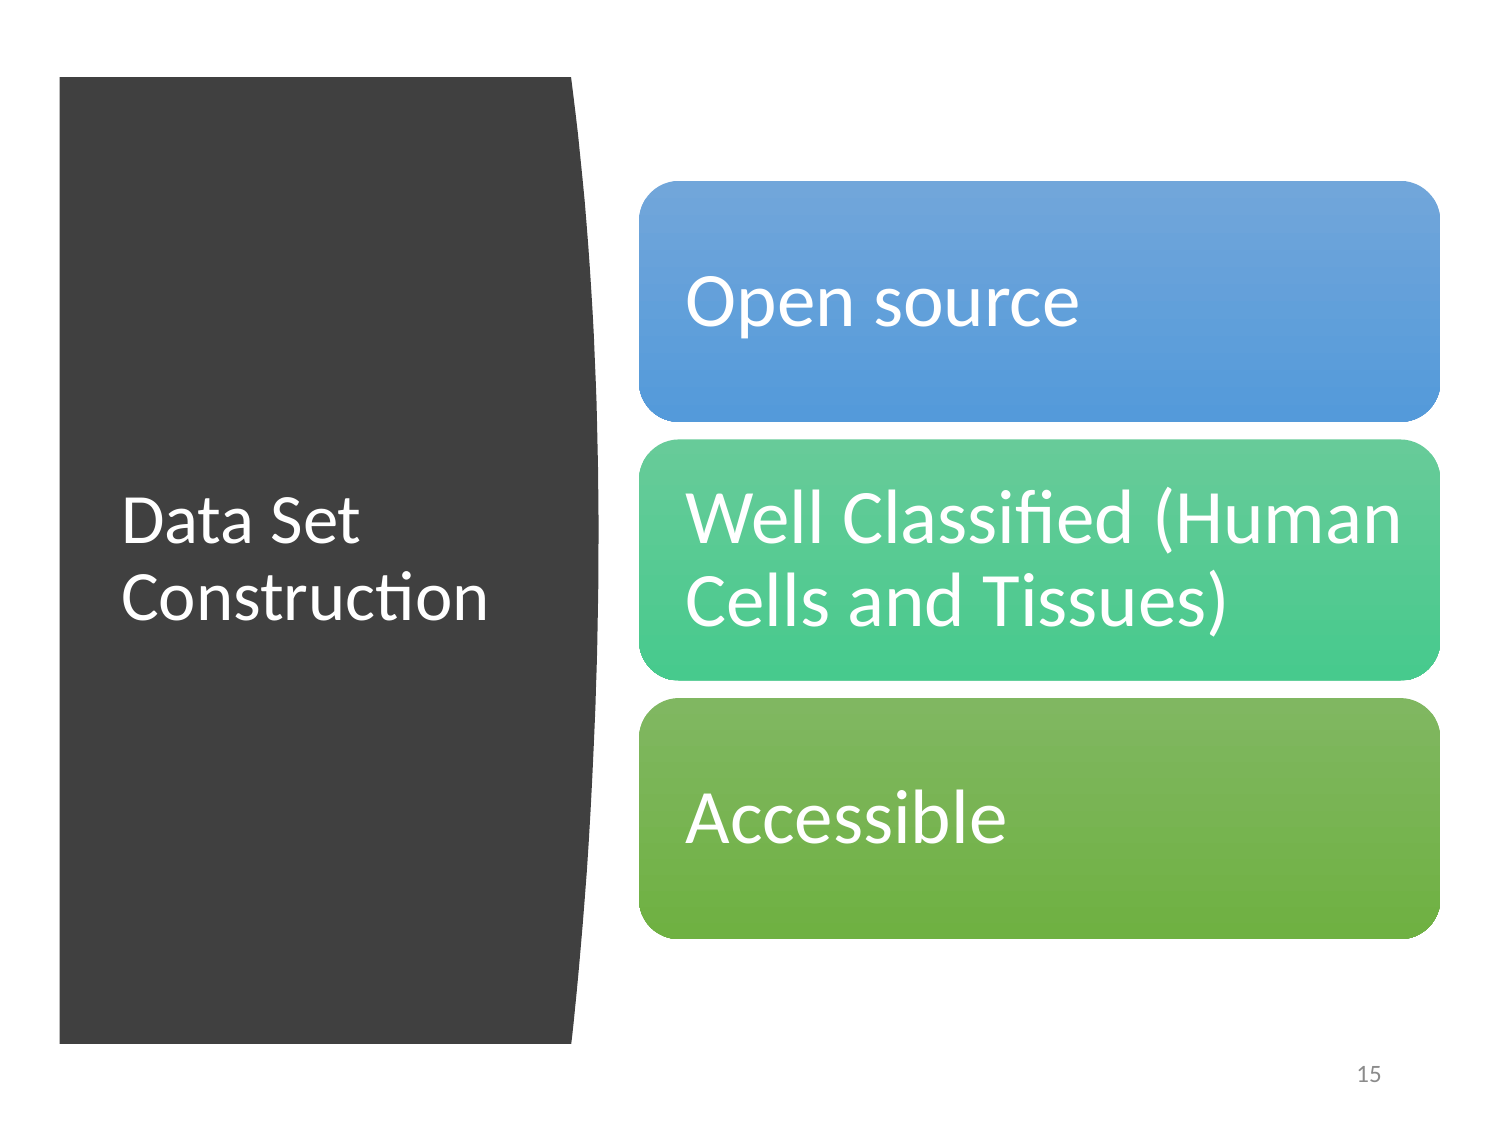

Open source
Well Classified (Human Cells and Tissues)
Accessible

# Data Set Construction
15